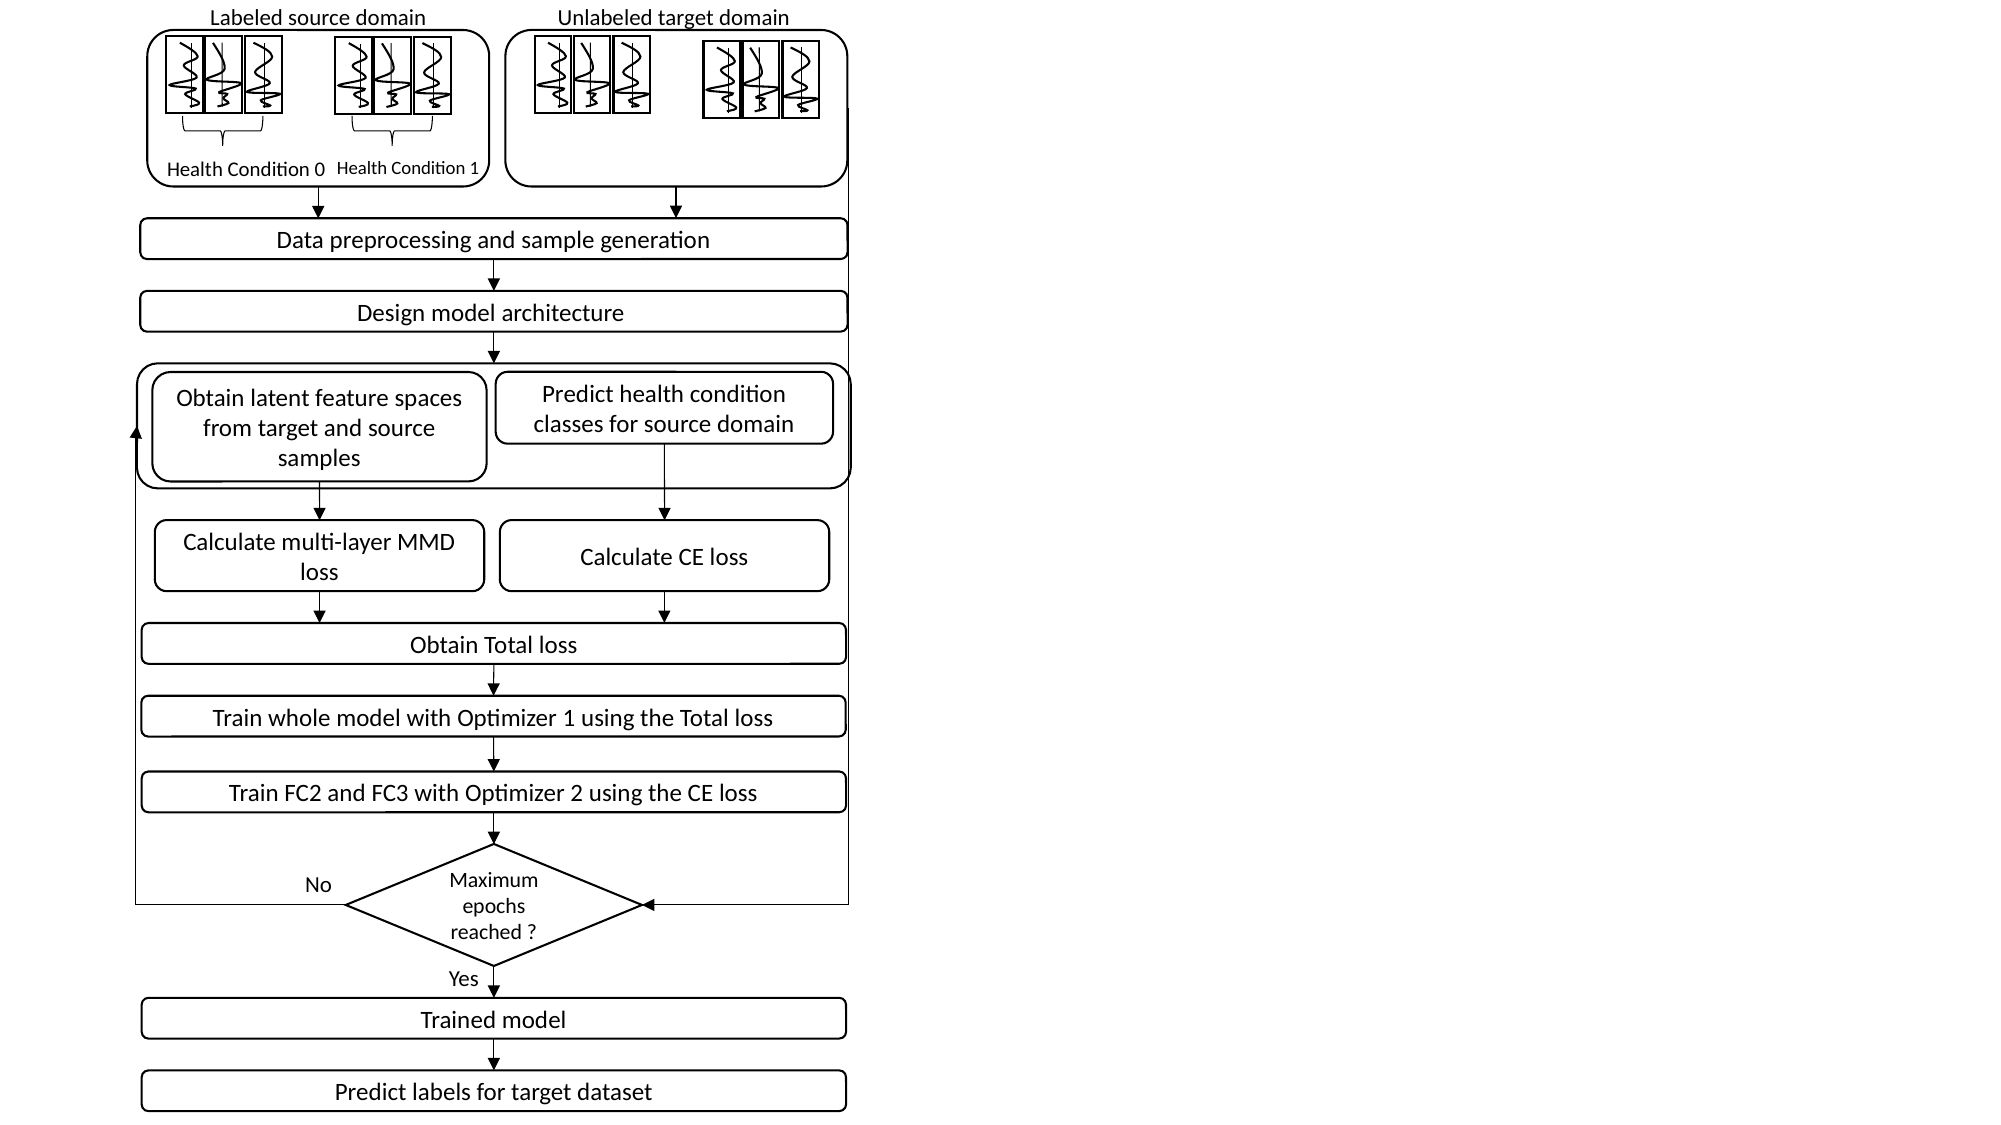

Labeled source domain
Unlabeled target domain

Health Condition 0
Health Condition 1
Data preprocessing and sample generation
Design model architecture

Predict health condition classes for source domain
Obtain latent feature spaces from target and source samples
Calculate multi-layer MMD loss
Calculate CE loss
Obtain Total loss
Train whole model with Optimizer 1 using the Total loss
Train FC2 and FC3 with Optimizer 2 using the CE loss
Maximum epochs reached ?
No
Yes
Trained model
Predict labels for target dataset